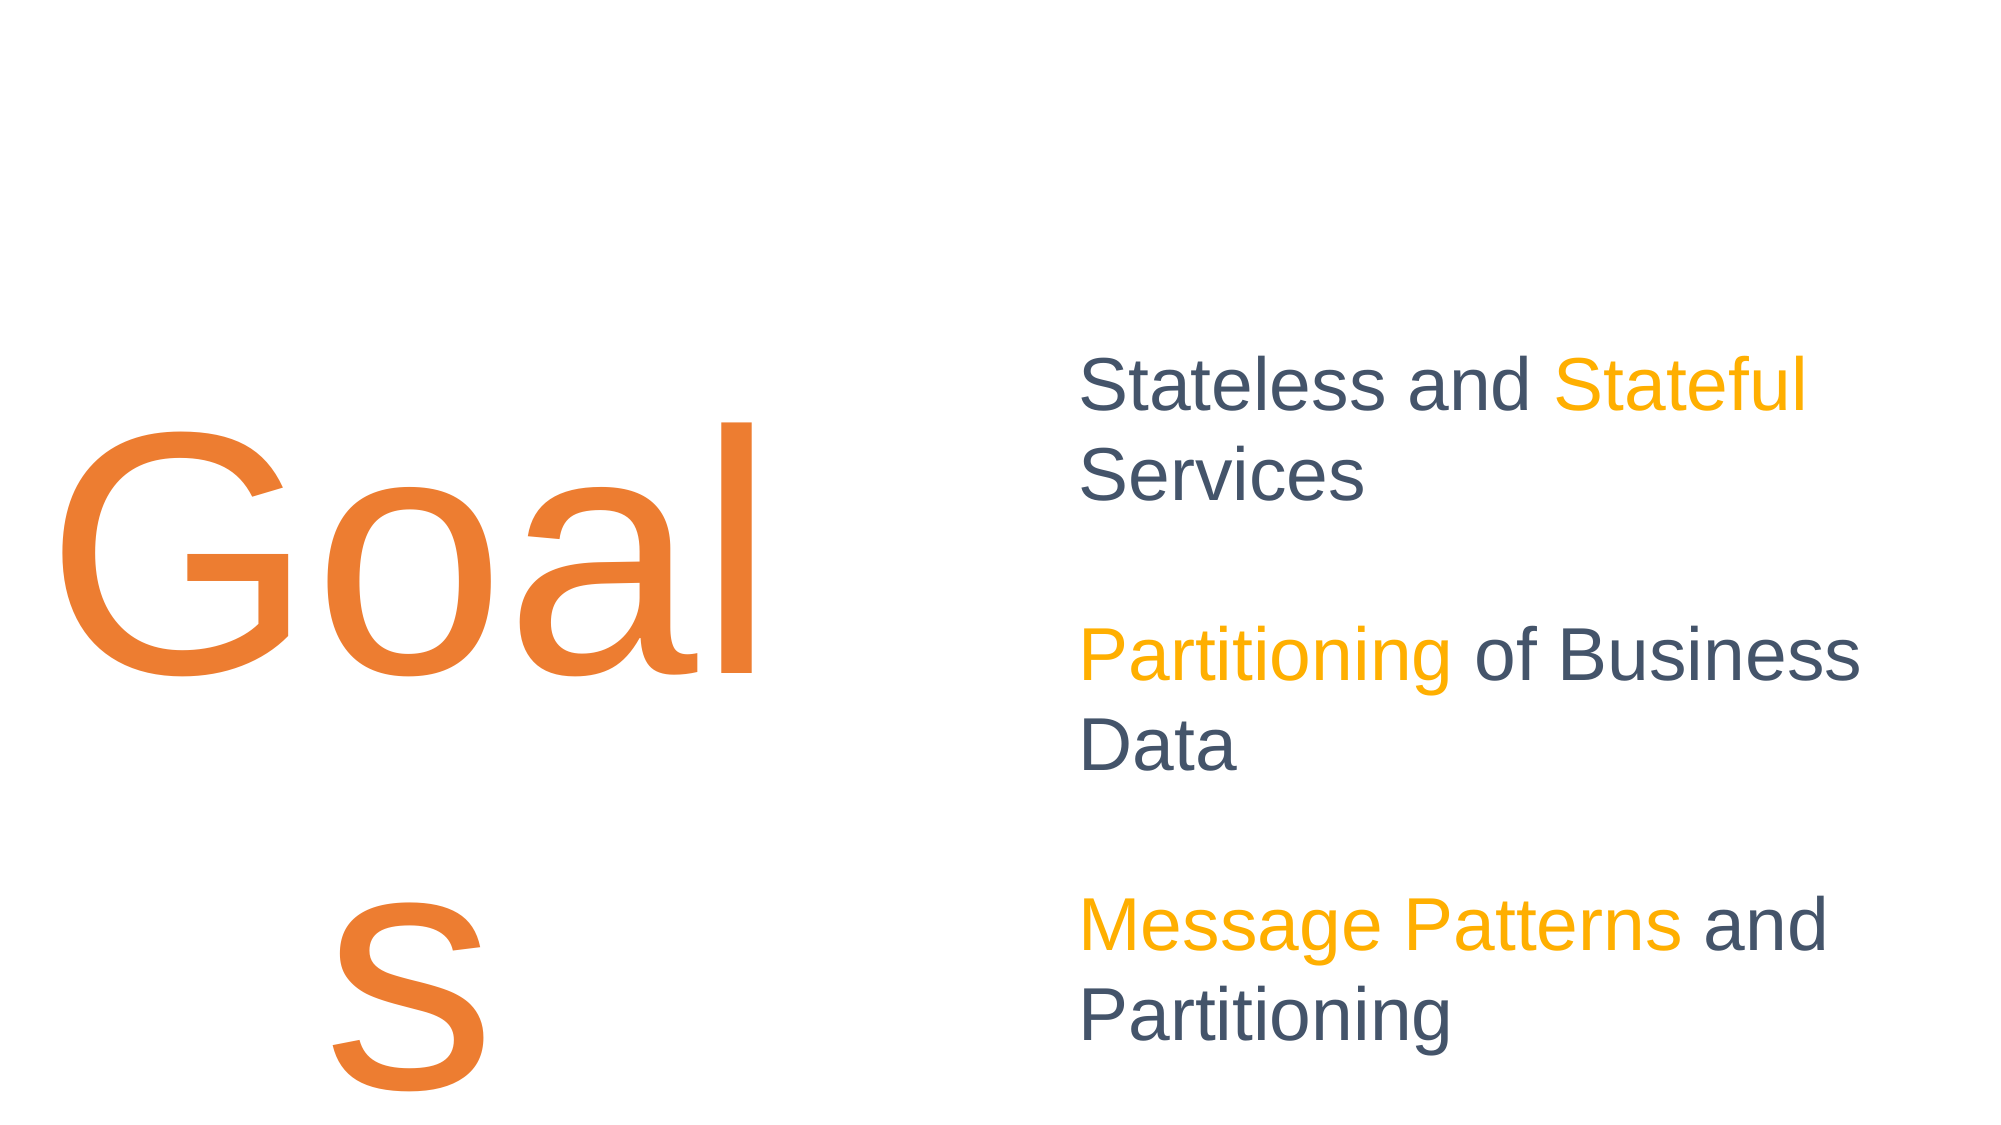

Goals
Stateless and Stateful Services

Partitioning of Business Data

Message Patterns and Partitioning